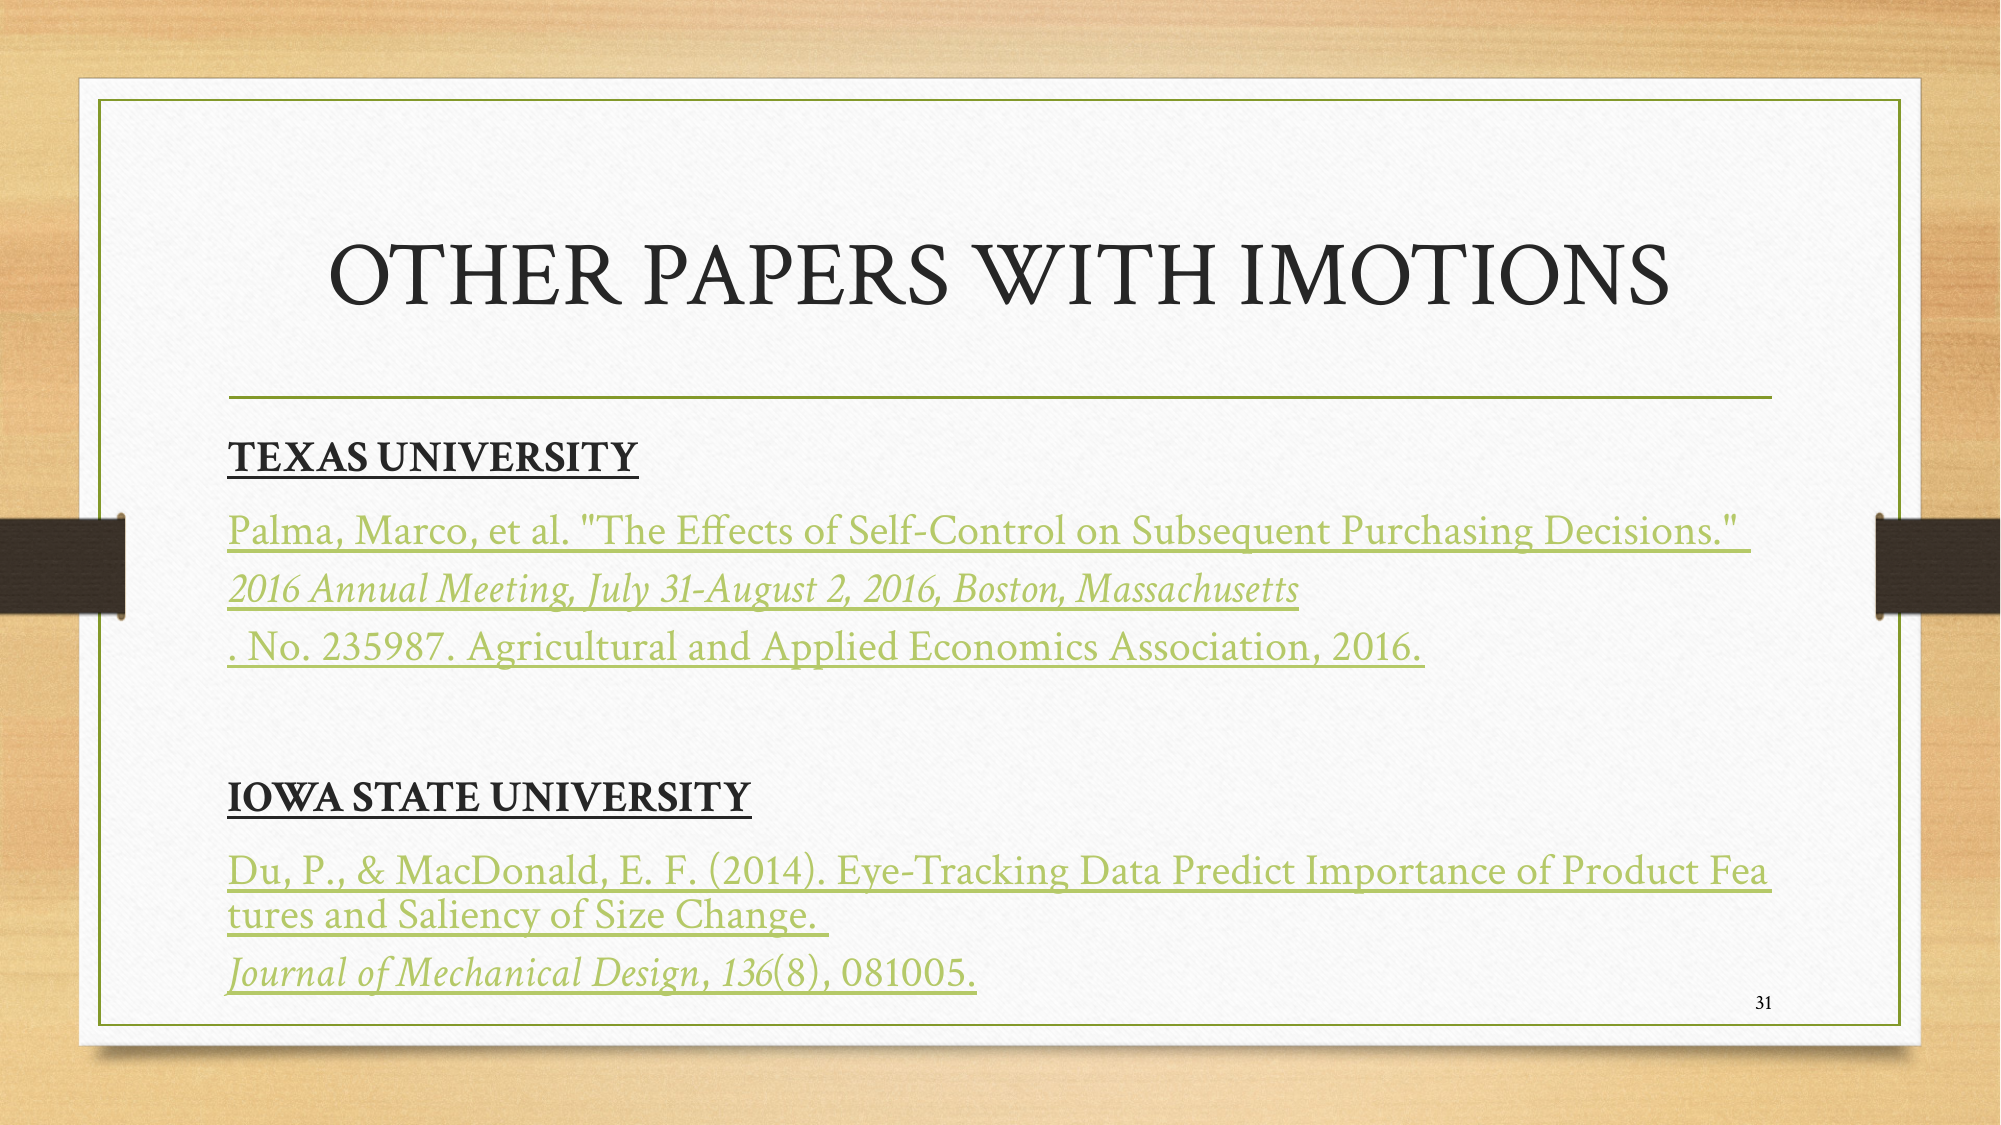

# OTHER PAPERS WITH IMOTIONS
TEXAS UNIVERSITY
Palma, Marco, et al. "The Effects of Self-Control on Subsequent Purchasing Decisions." 2016 Annual Meeting, July 31-August 2, 2016, Boston, Massachusetts. No. 235987. Agricultural and Applied Economics Association, 2016.

IOWA STATE UNIVERSITY
Du, P., & MacDonald, E. F. (2014). Eye-Tracking Data Predict Importance of Product Features and Saliency of Size Change. Journal of Mechanical Design, 136(8), 081005.

31